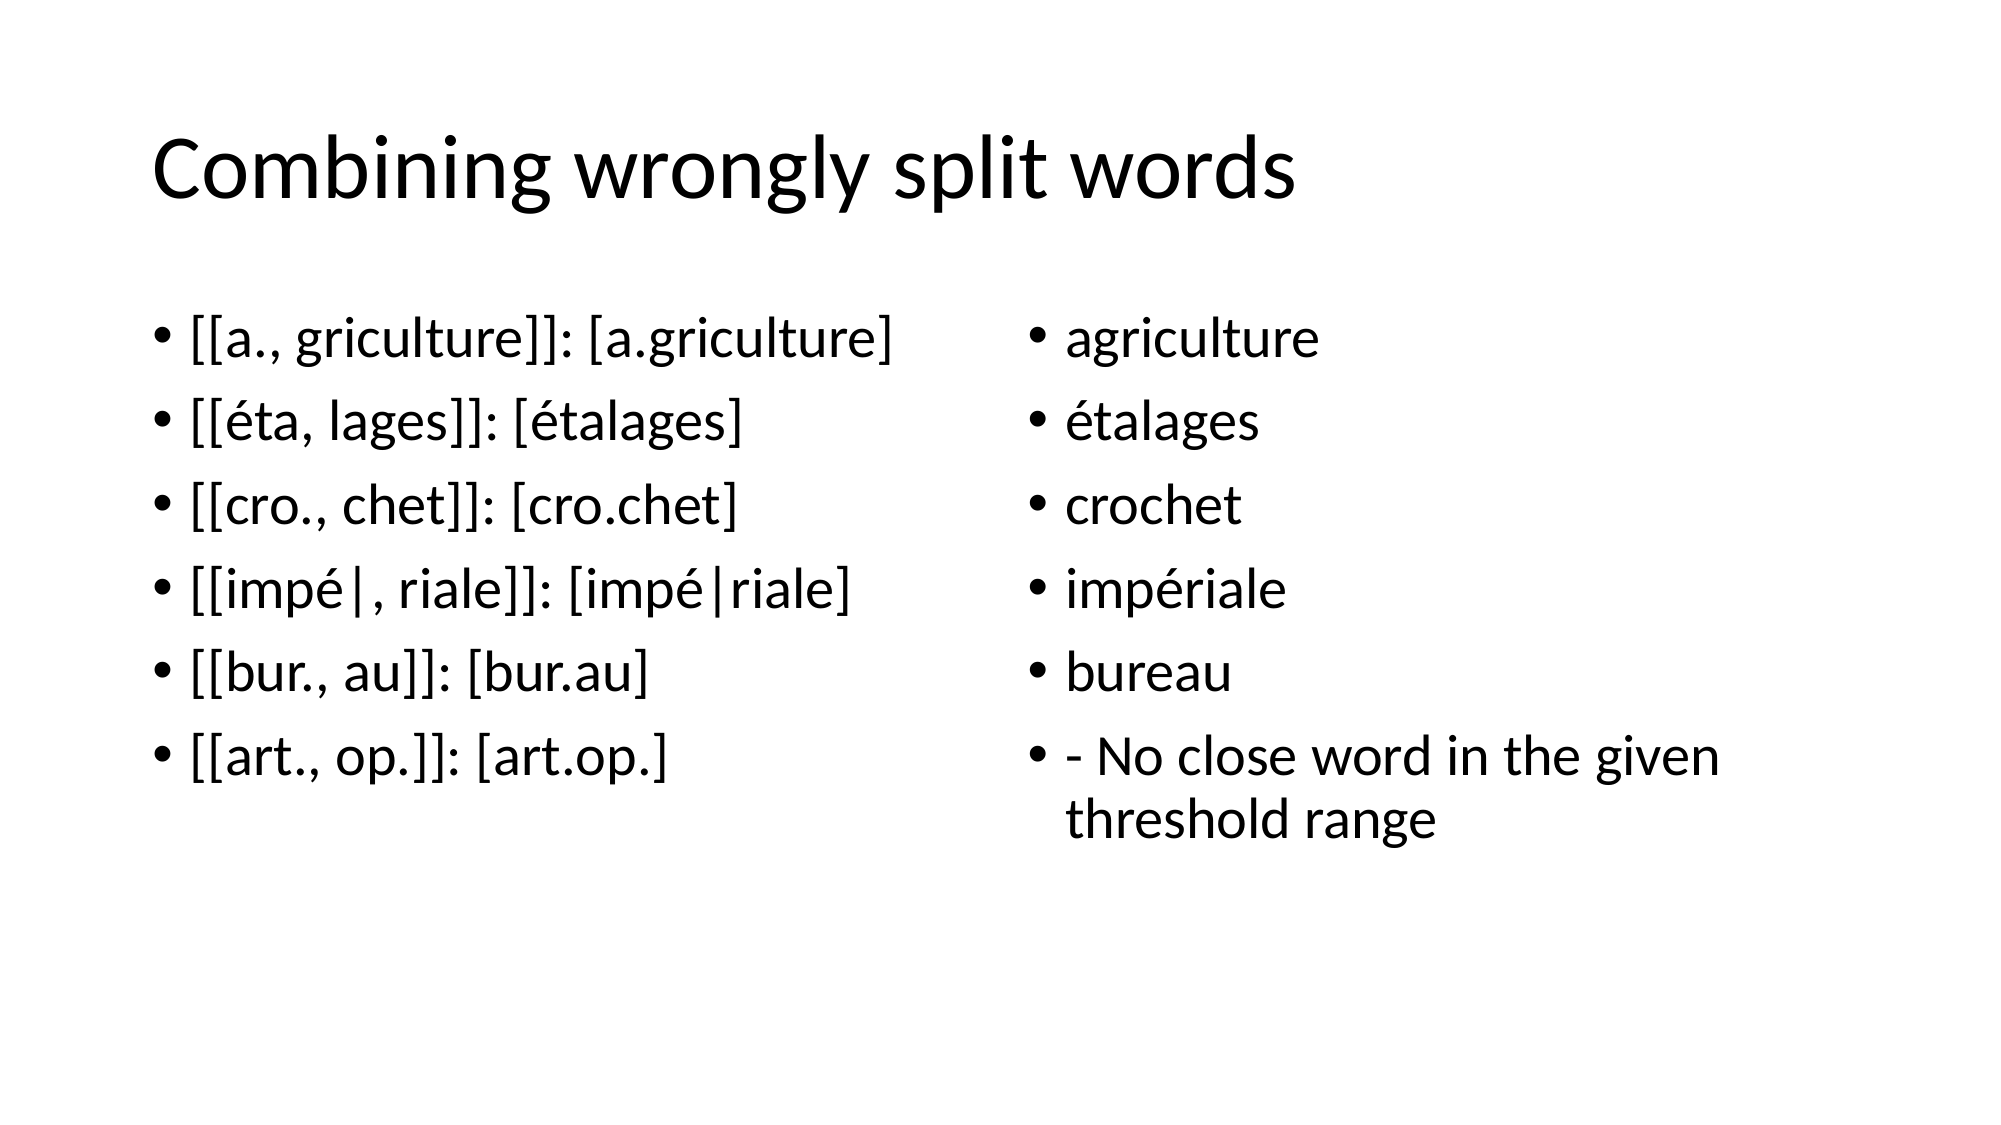

# Combining wrongly split words
[[a., griculture]]: [a.griculture]
[[éta, lages]]: [étalages]
[[cro., chet]]: [cro.chet]
[[impé|, riale]]: [impé|riale]
[[bur., au]]: [bur.au]
[[art., op.]]: [art.op.]
agriculture
étalages
crochet
impériale
bureau
- No close word in the given threshold range